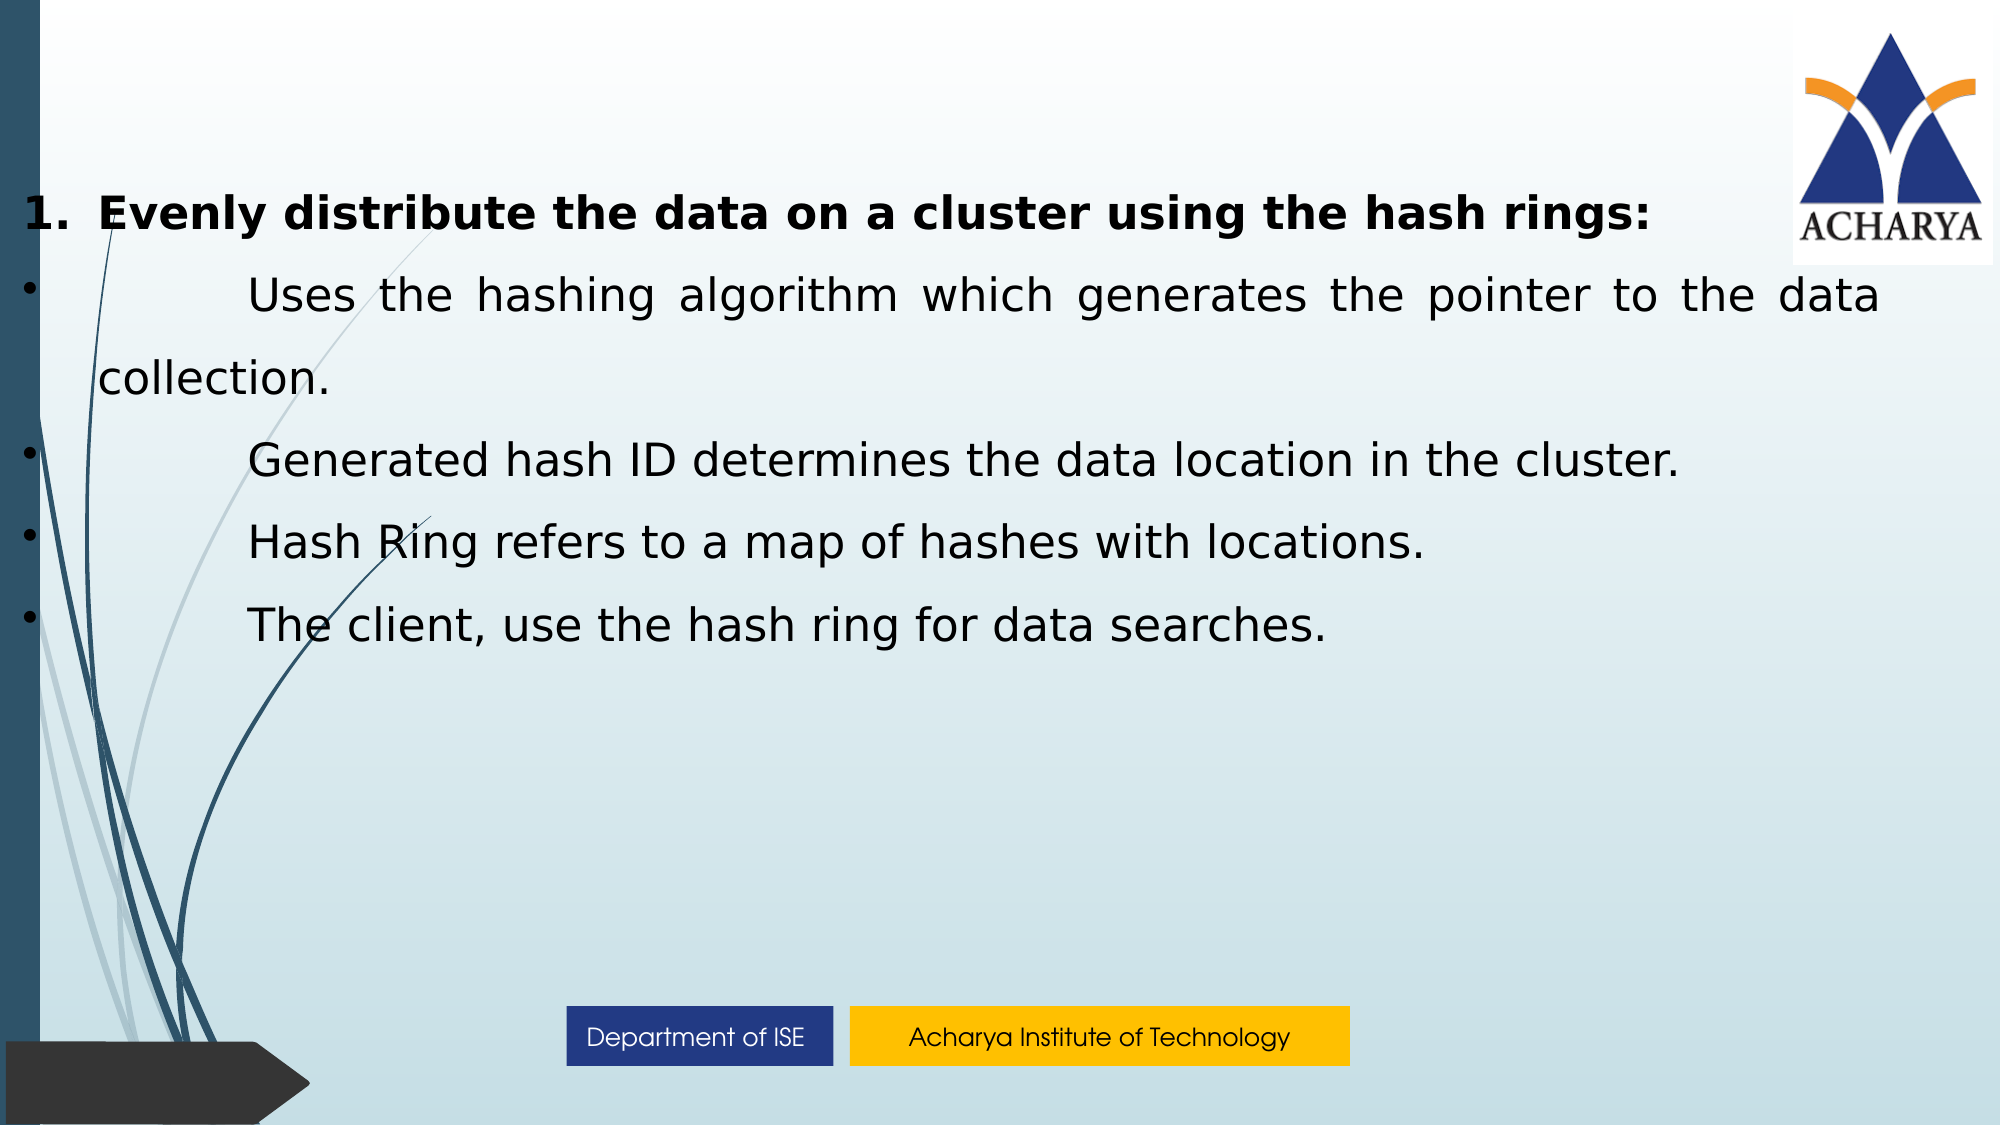

Evenly distribute the data on a cluster using the hash rings:
	Uses the hashing algorithm which generates the pointer to the data 	collection.
	Generated hash ID determines the data location in the cluster.
	Hash Ring refers to a map of hashes with locations.
	The client, use the hash ring for data searches.